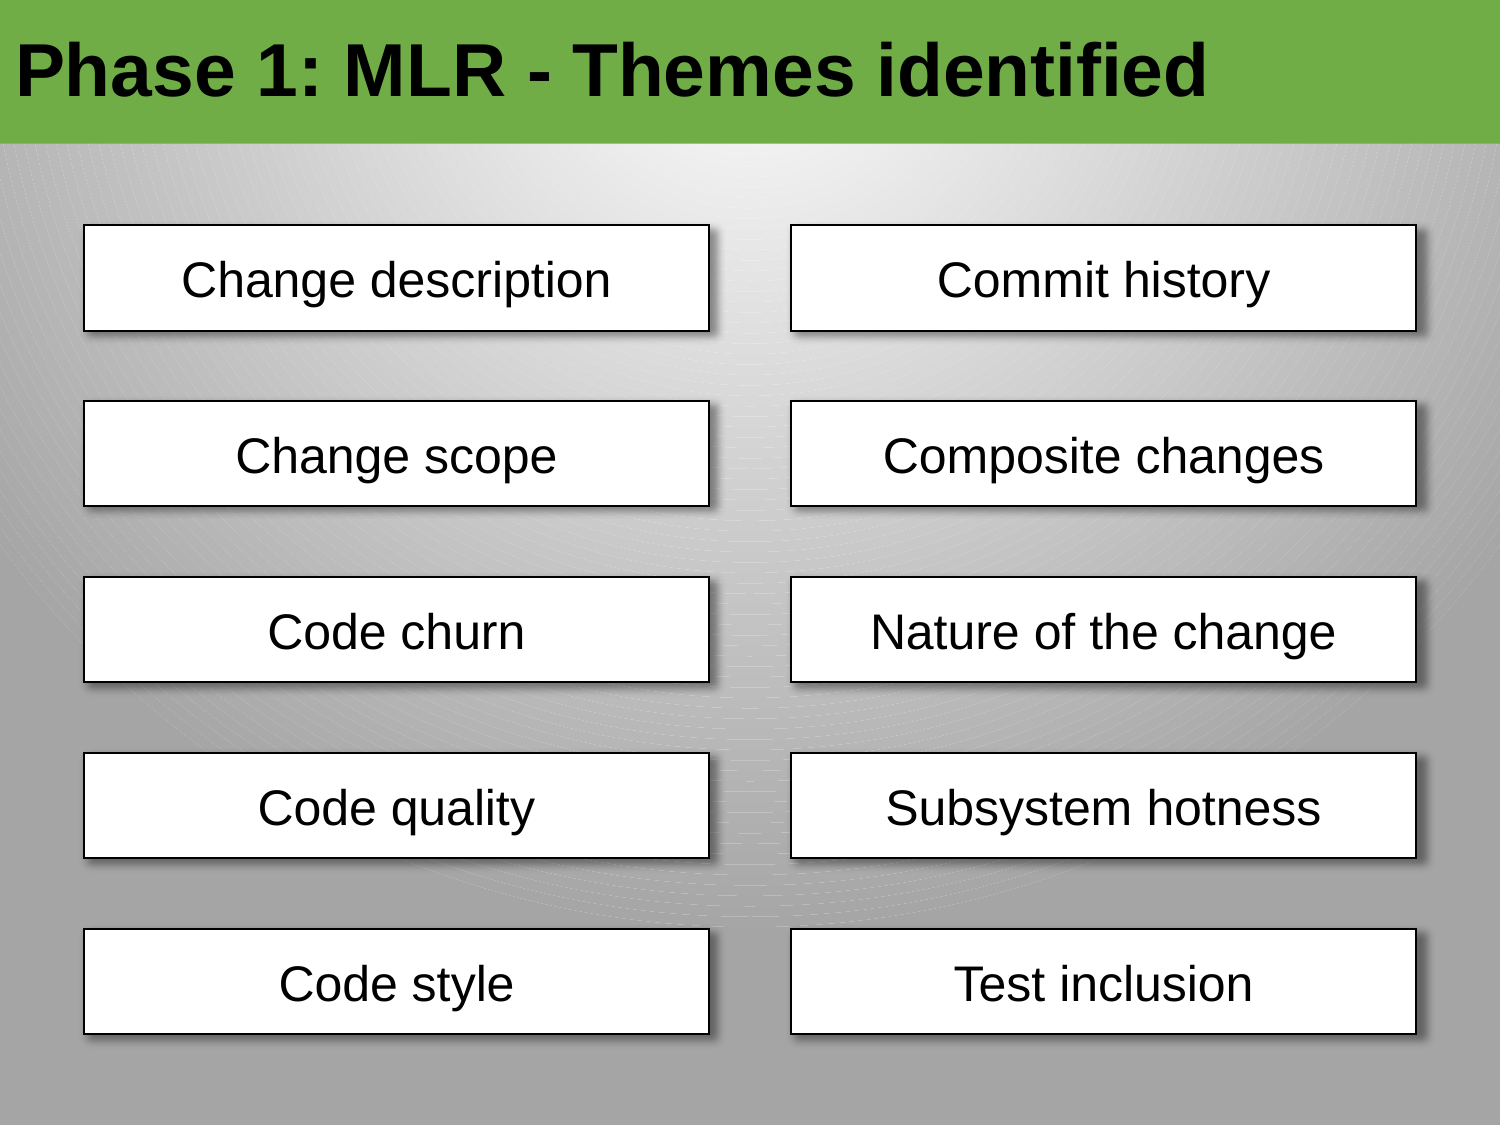

# Phase 1: MLR - Themes identified
Change description
Commit history
Change scope
Composite changes
Code churn
Nature of the change
Code quality
Subsystem hotness
Code style
Test inclusion